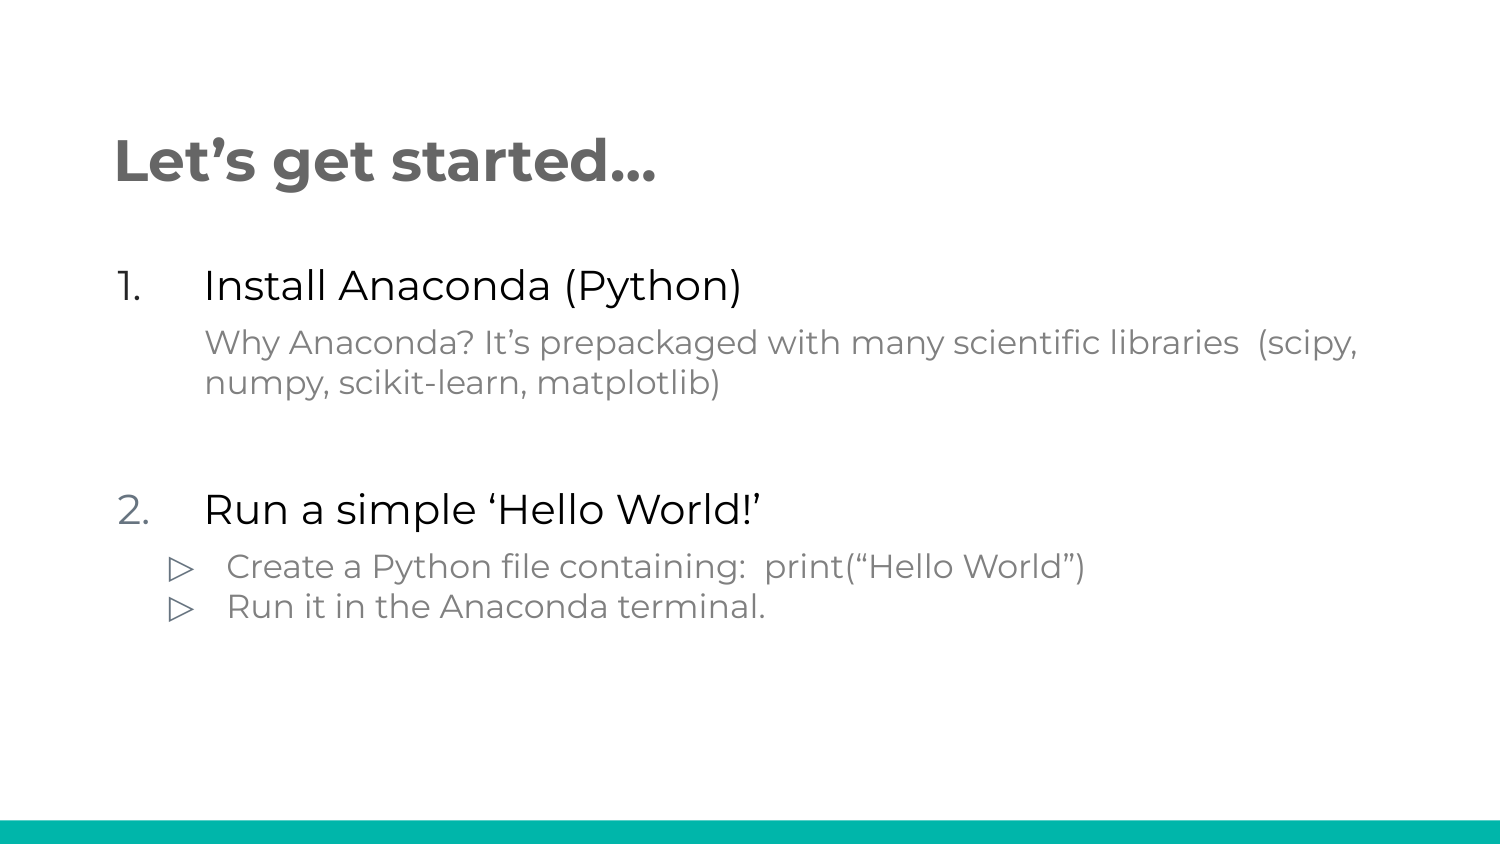

# Let’s get started…
 Install Anaconda (Python)
Why Anaconda? It’s prepackaged with many scientific libraries  (scipy, numpy, scikit-learn, matplotlib)
 Run a simple ‘Hello World!’
Create a Python file containing:  print(“Hello World”)
Run it in the Anaconda terminal.